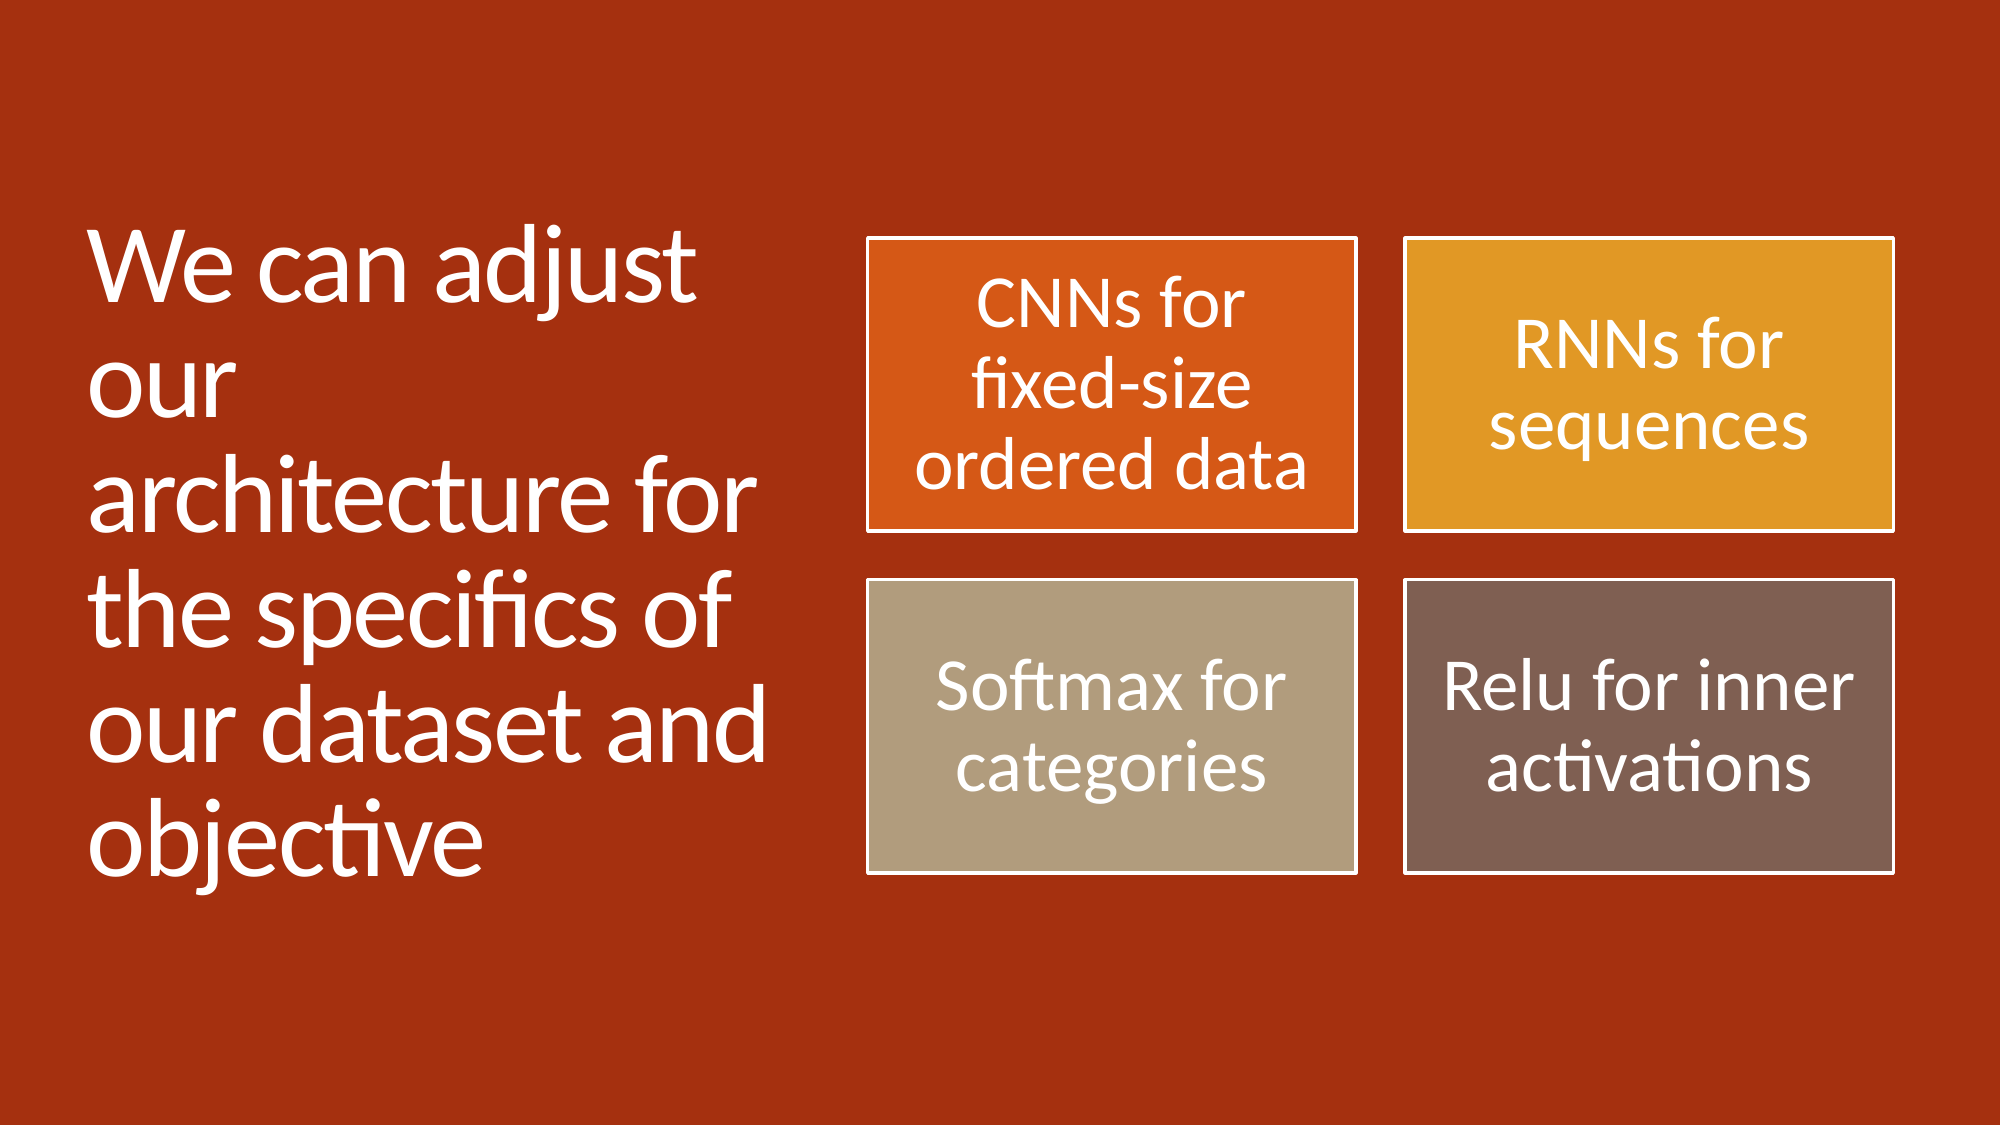

# We can adjust our architecture for the specifics of our dataset and objective
CNNs for fixed-size ordered data
RNNs for sequences
Softmax for categories
Relu for inner activations